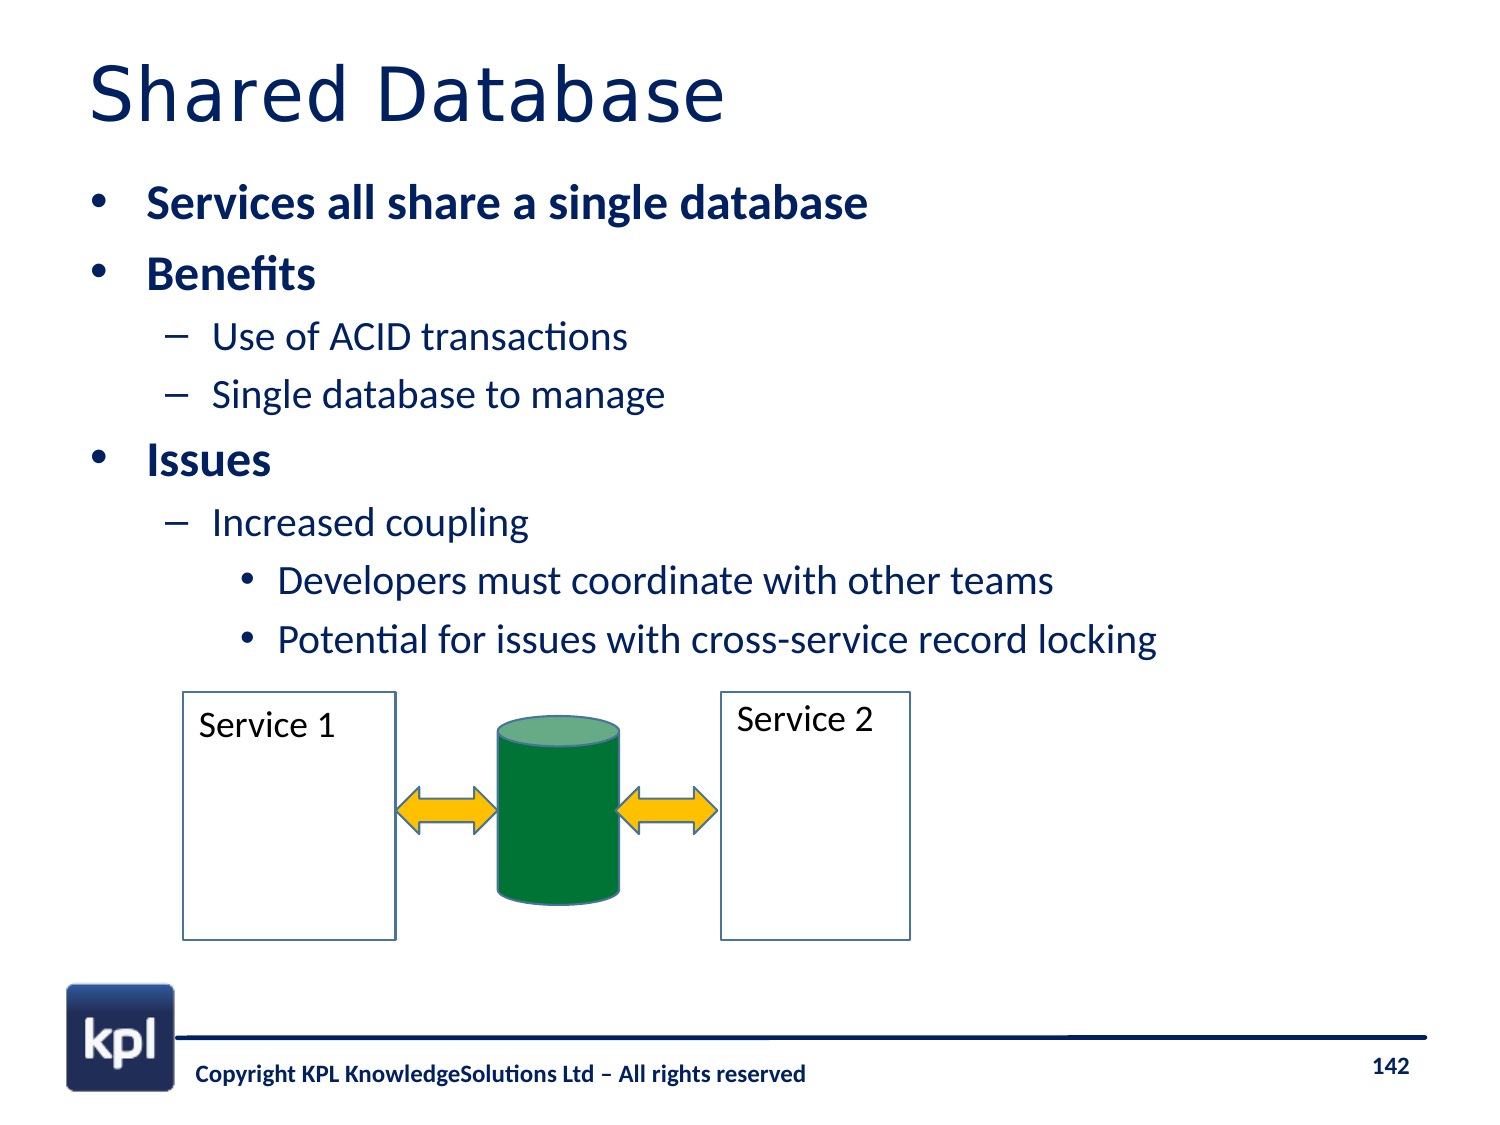

# Shared Database
Services all share a single database
Benefits
Use of ACID transactions
Single database to manage
Issues
Increased coupling
Developers must coordinate with other teams
Potential for issues with cross-service record locking
Service 2

Service 1

Copyright KPL KnowledgeSolutions Ltd – All rights reserved
142